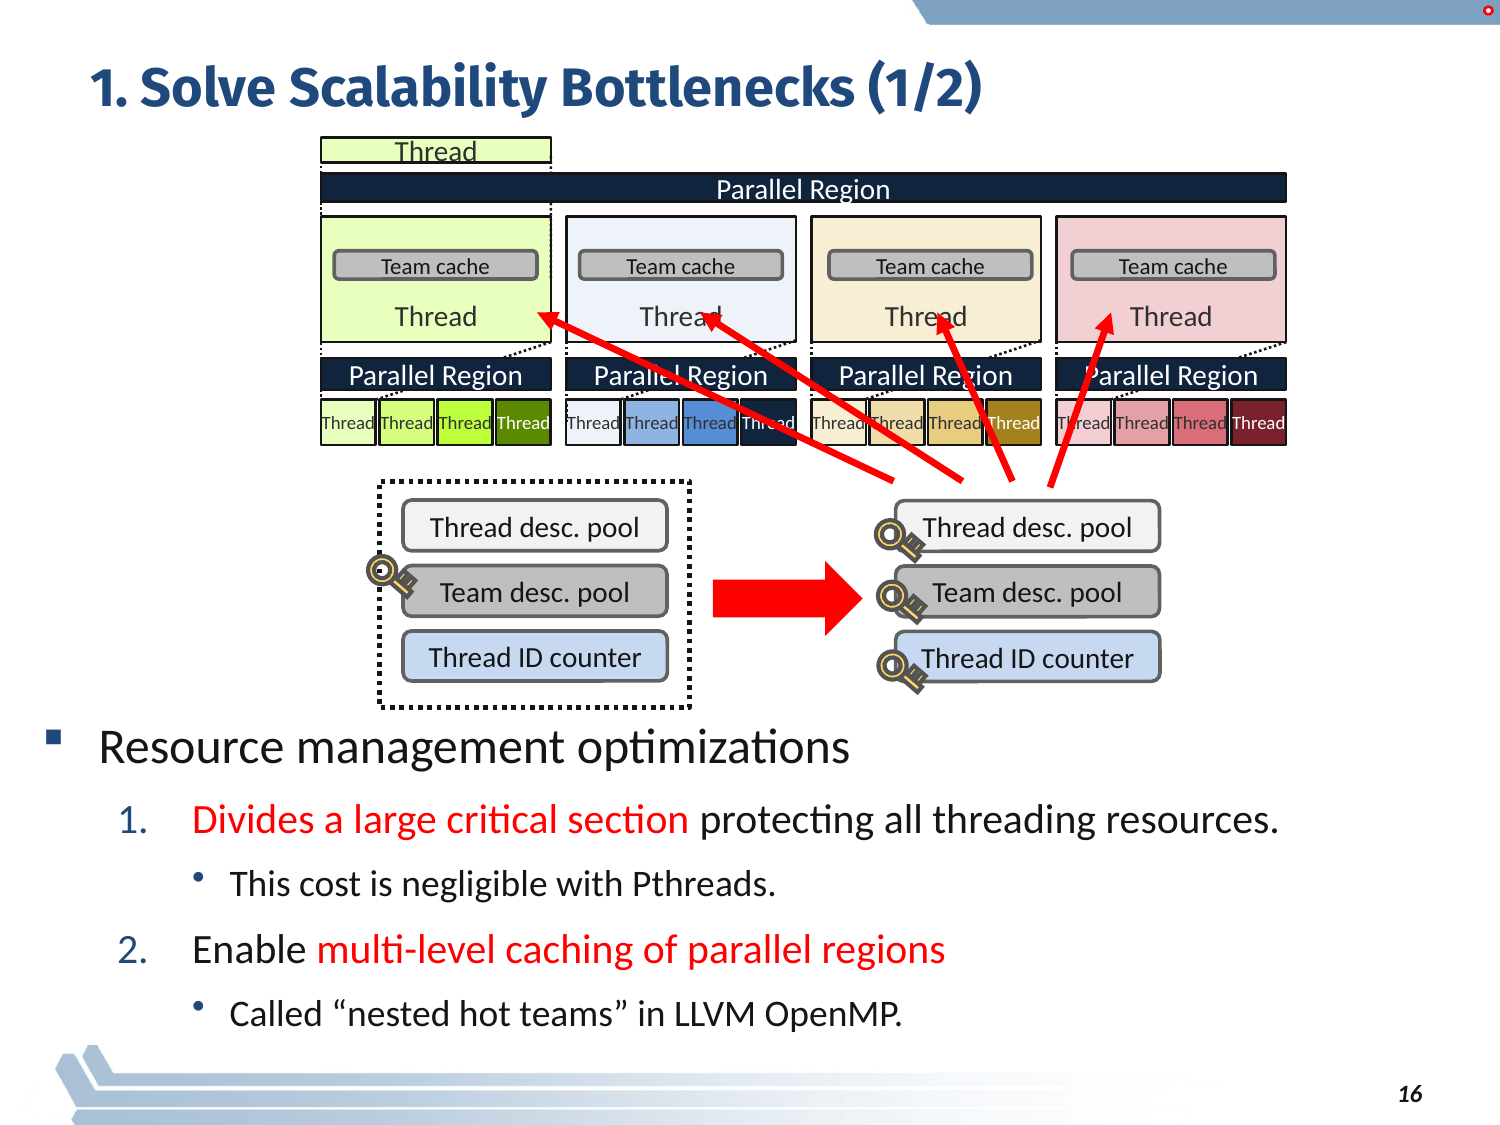

# 1. Solve Scalability Bottlenecks (1/2)
Thread
Parallel Region

Thread

Thread

Thread

Thread
Team cache
Team cache
Team cache
Team cache
Parallel Region
Parallel Region
Parallel Region
Parallel Region
Thread
Thread
Thread
Thread
Thread
Thread
Thread
Thread
Thread
Thread
Thread
Thread
Thread
Thread
Thread
Thread

Thread desc. pool
Thread desc. pool

Team desc. pool
Team desc. pool

Thread ID counter
Thread ID counter

Resource management optimizations
Divides a large critical section protecting all threading resources.
This cost is negligible with Pthreads.
Enable multi-level caching of parallel regions
Called “nested hot teams” in LLVM OpenMP.

16